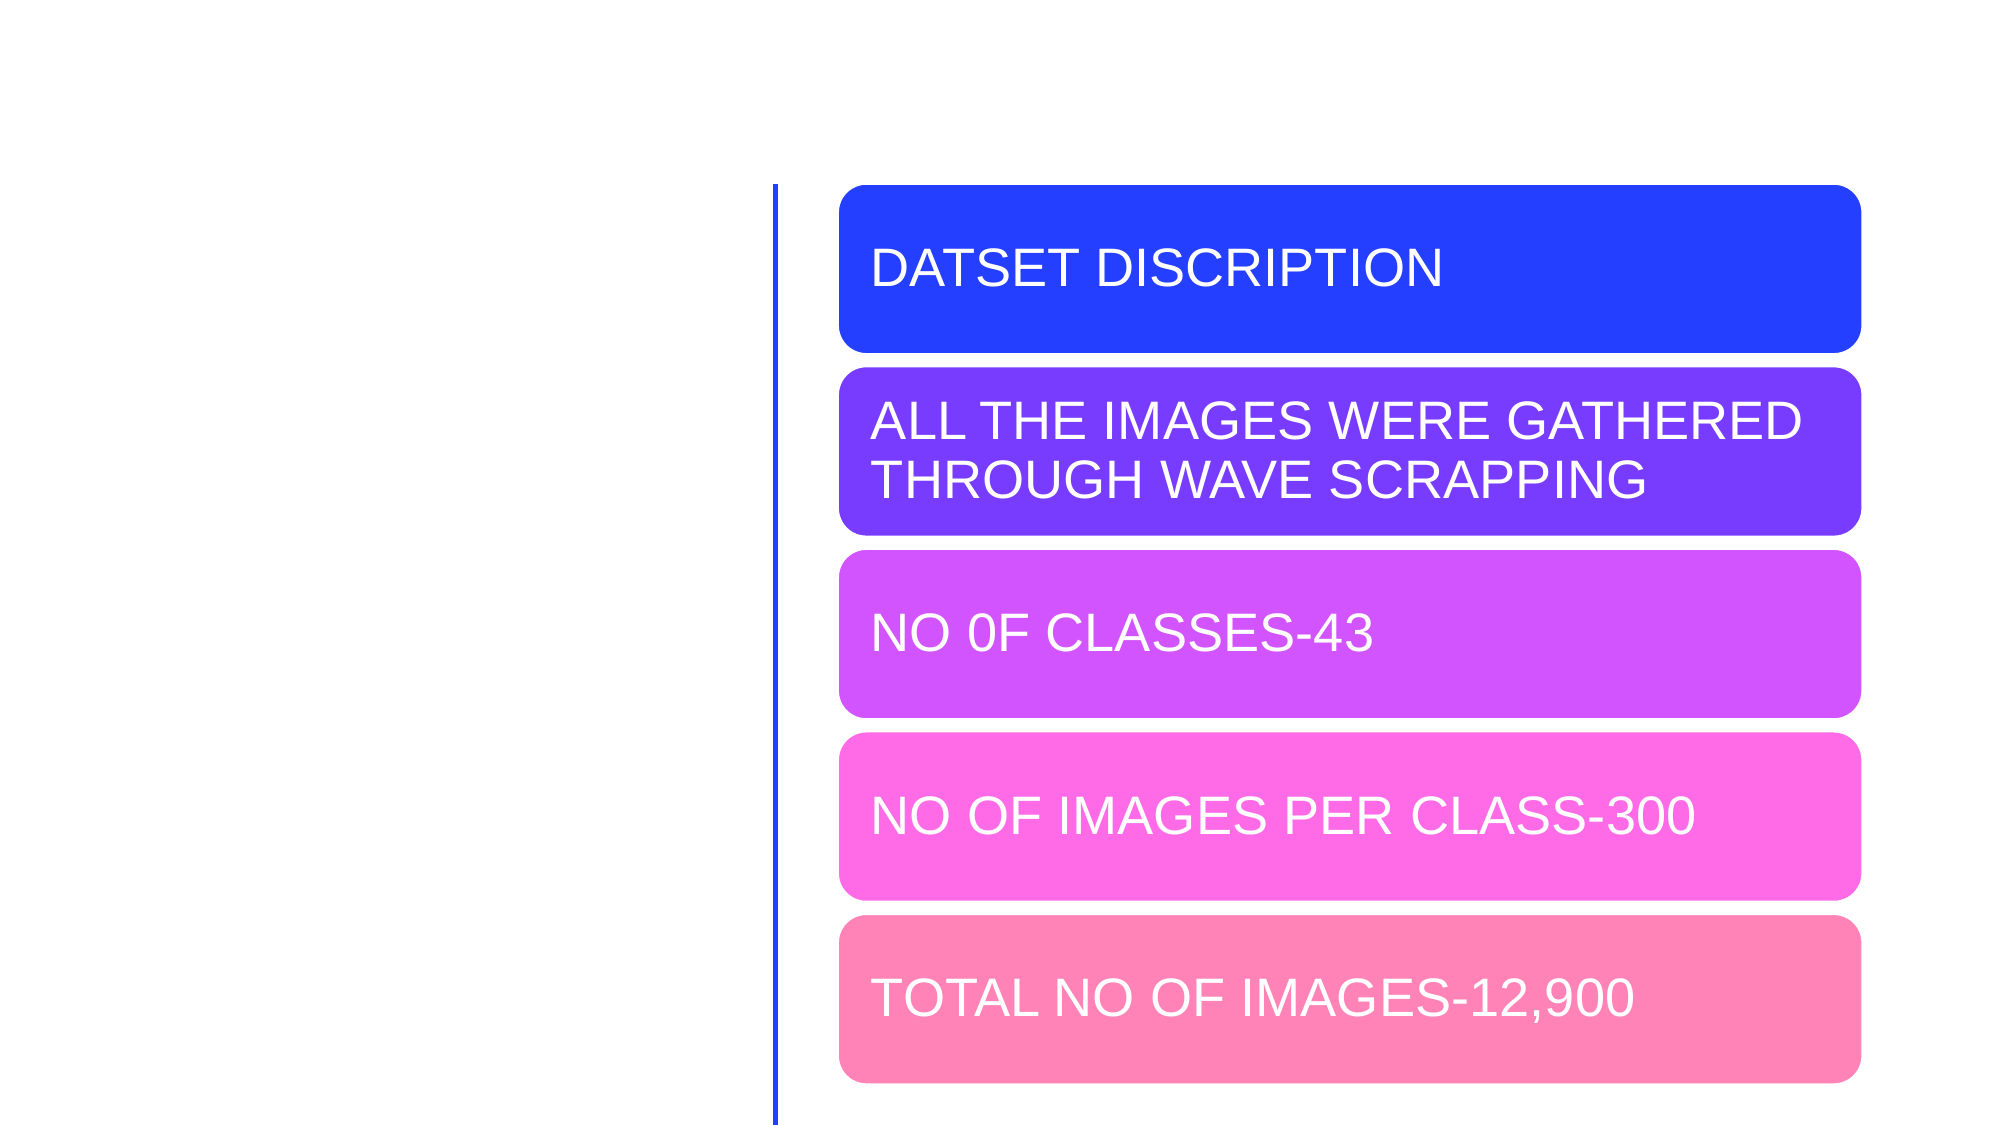

DATSET DISCRIPTION
ALL THE IMAGES WERE GATHERED THROUGH WAVE SCRAPPING
NO 0F CLASSES-43
NO OF IMAGES PER CLASS-300
TOTAL NO OF IMAGES-12,900